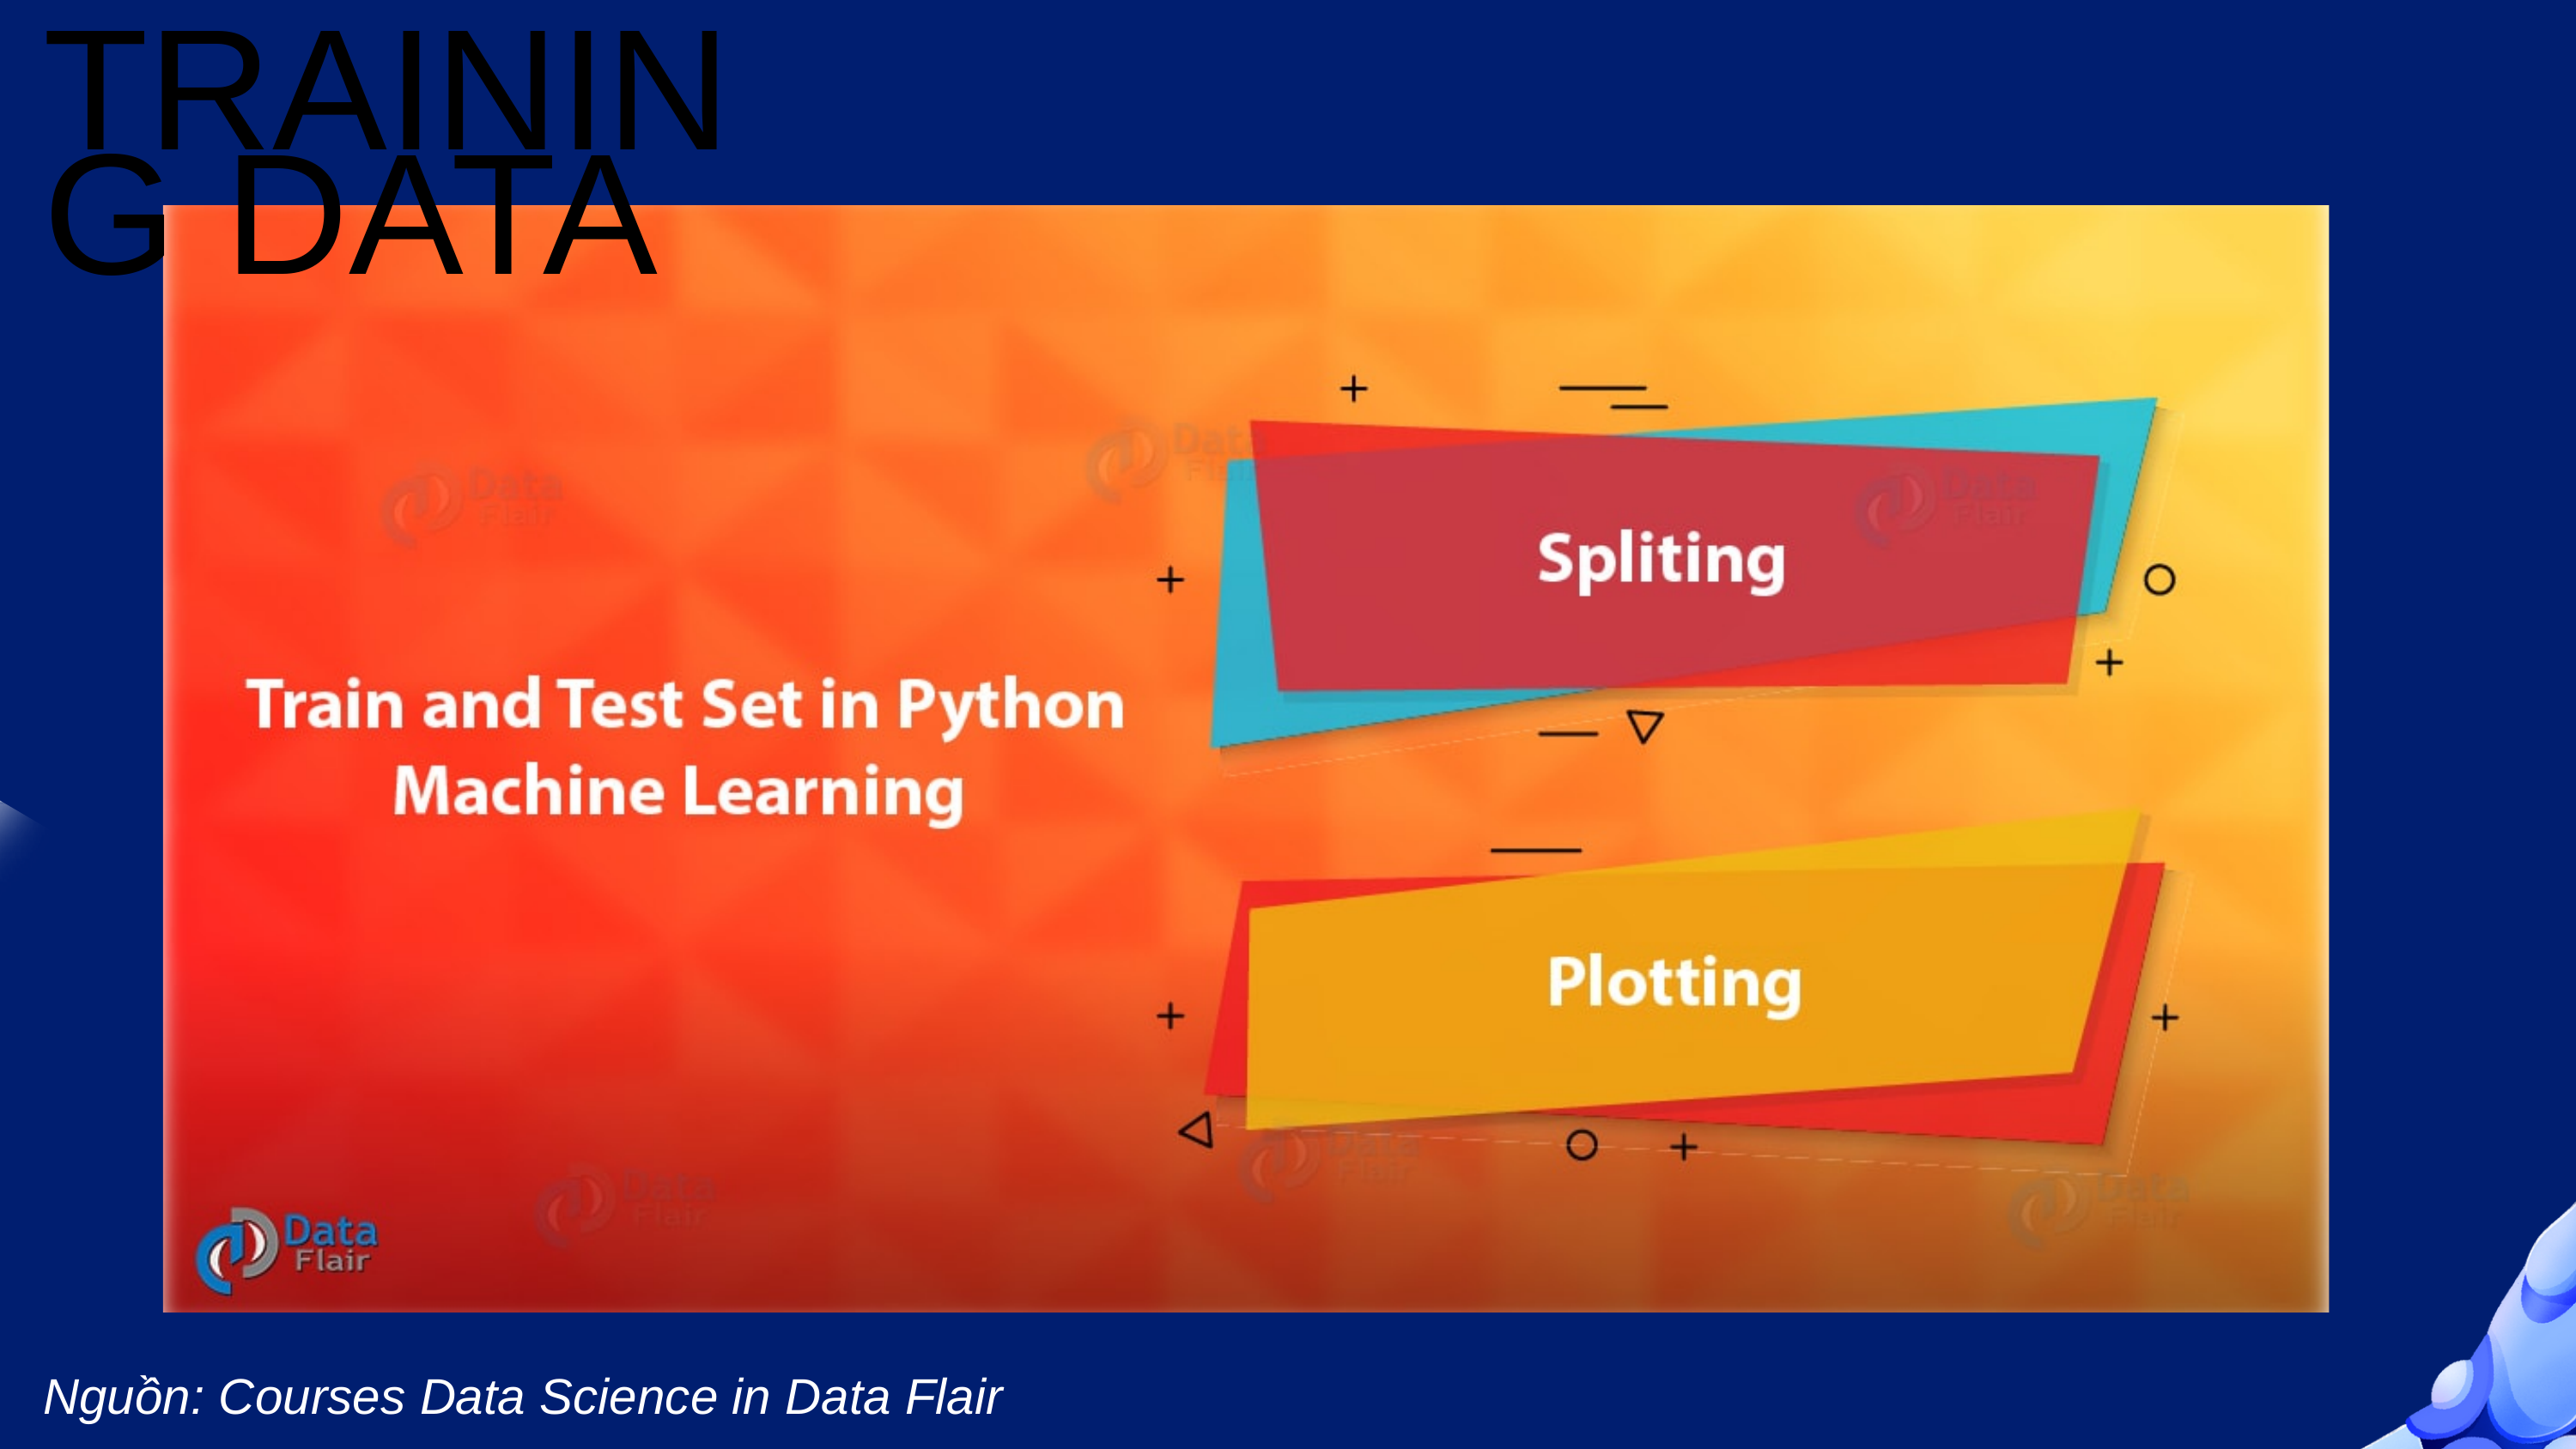

TRAINING DATA

Nguồn: Courses Data Science in Data Flair